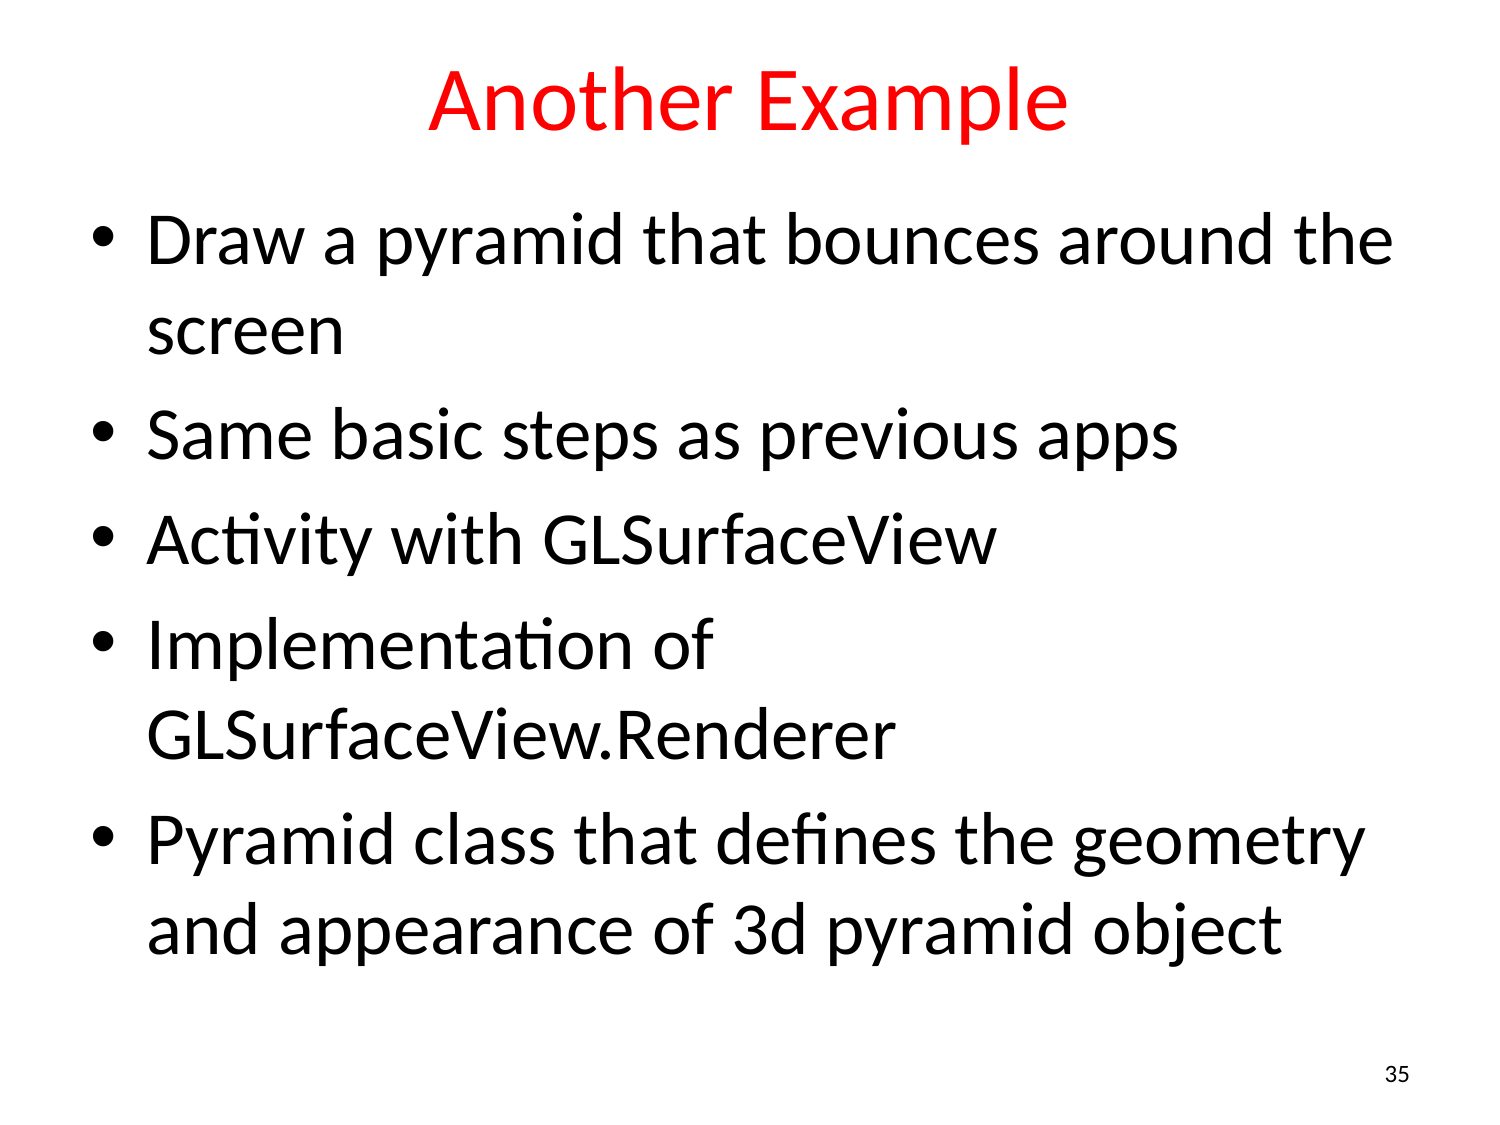

# Another Example
Draw a pyramid that bounces around the screen
Same basic steps as previous apps
Activity with GLSurfaceView
Implementation of GLSurfaceView.Renderer
Pyramid class that defines the geometry and appearance of 3d pyramid object
35